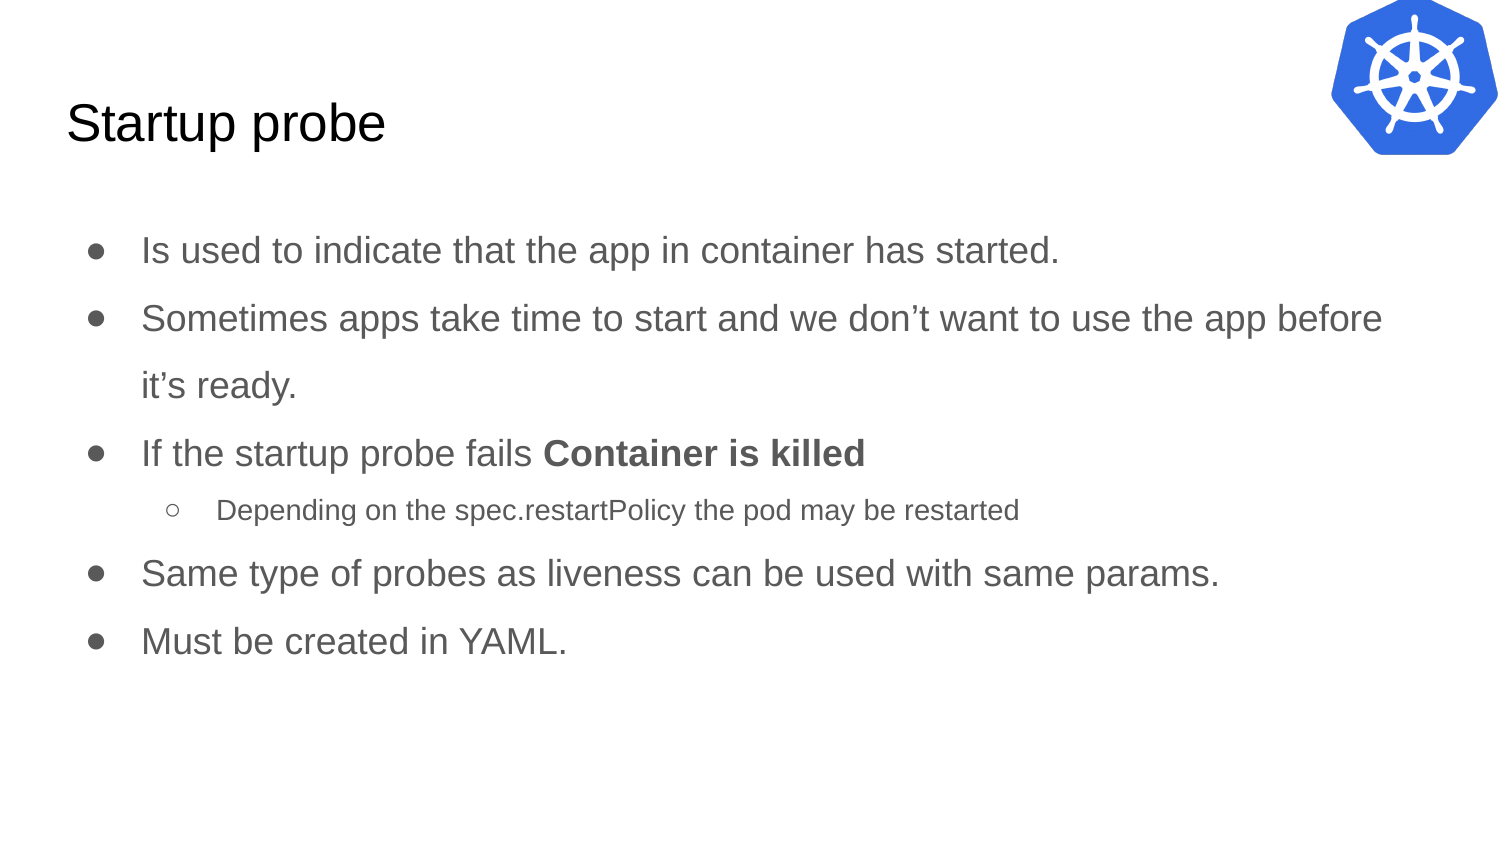

# Startup probe
Is used to indicate that the app in container has started.
Sometimes apps take time to start and we don’t want to use the app before it’s ready.
If the startup probe fails Container is killed
Depending on the spec.restartPolicy the pod may be restarted
Same type of probes as liveness can be used with same params.
Must be created in YAML.